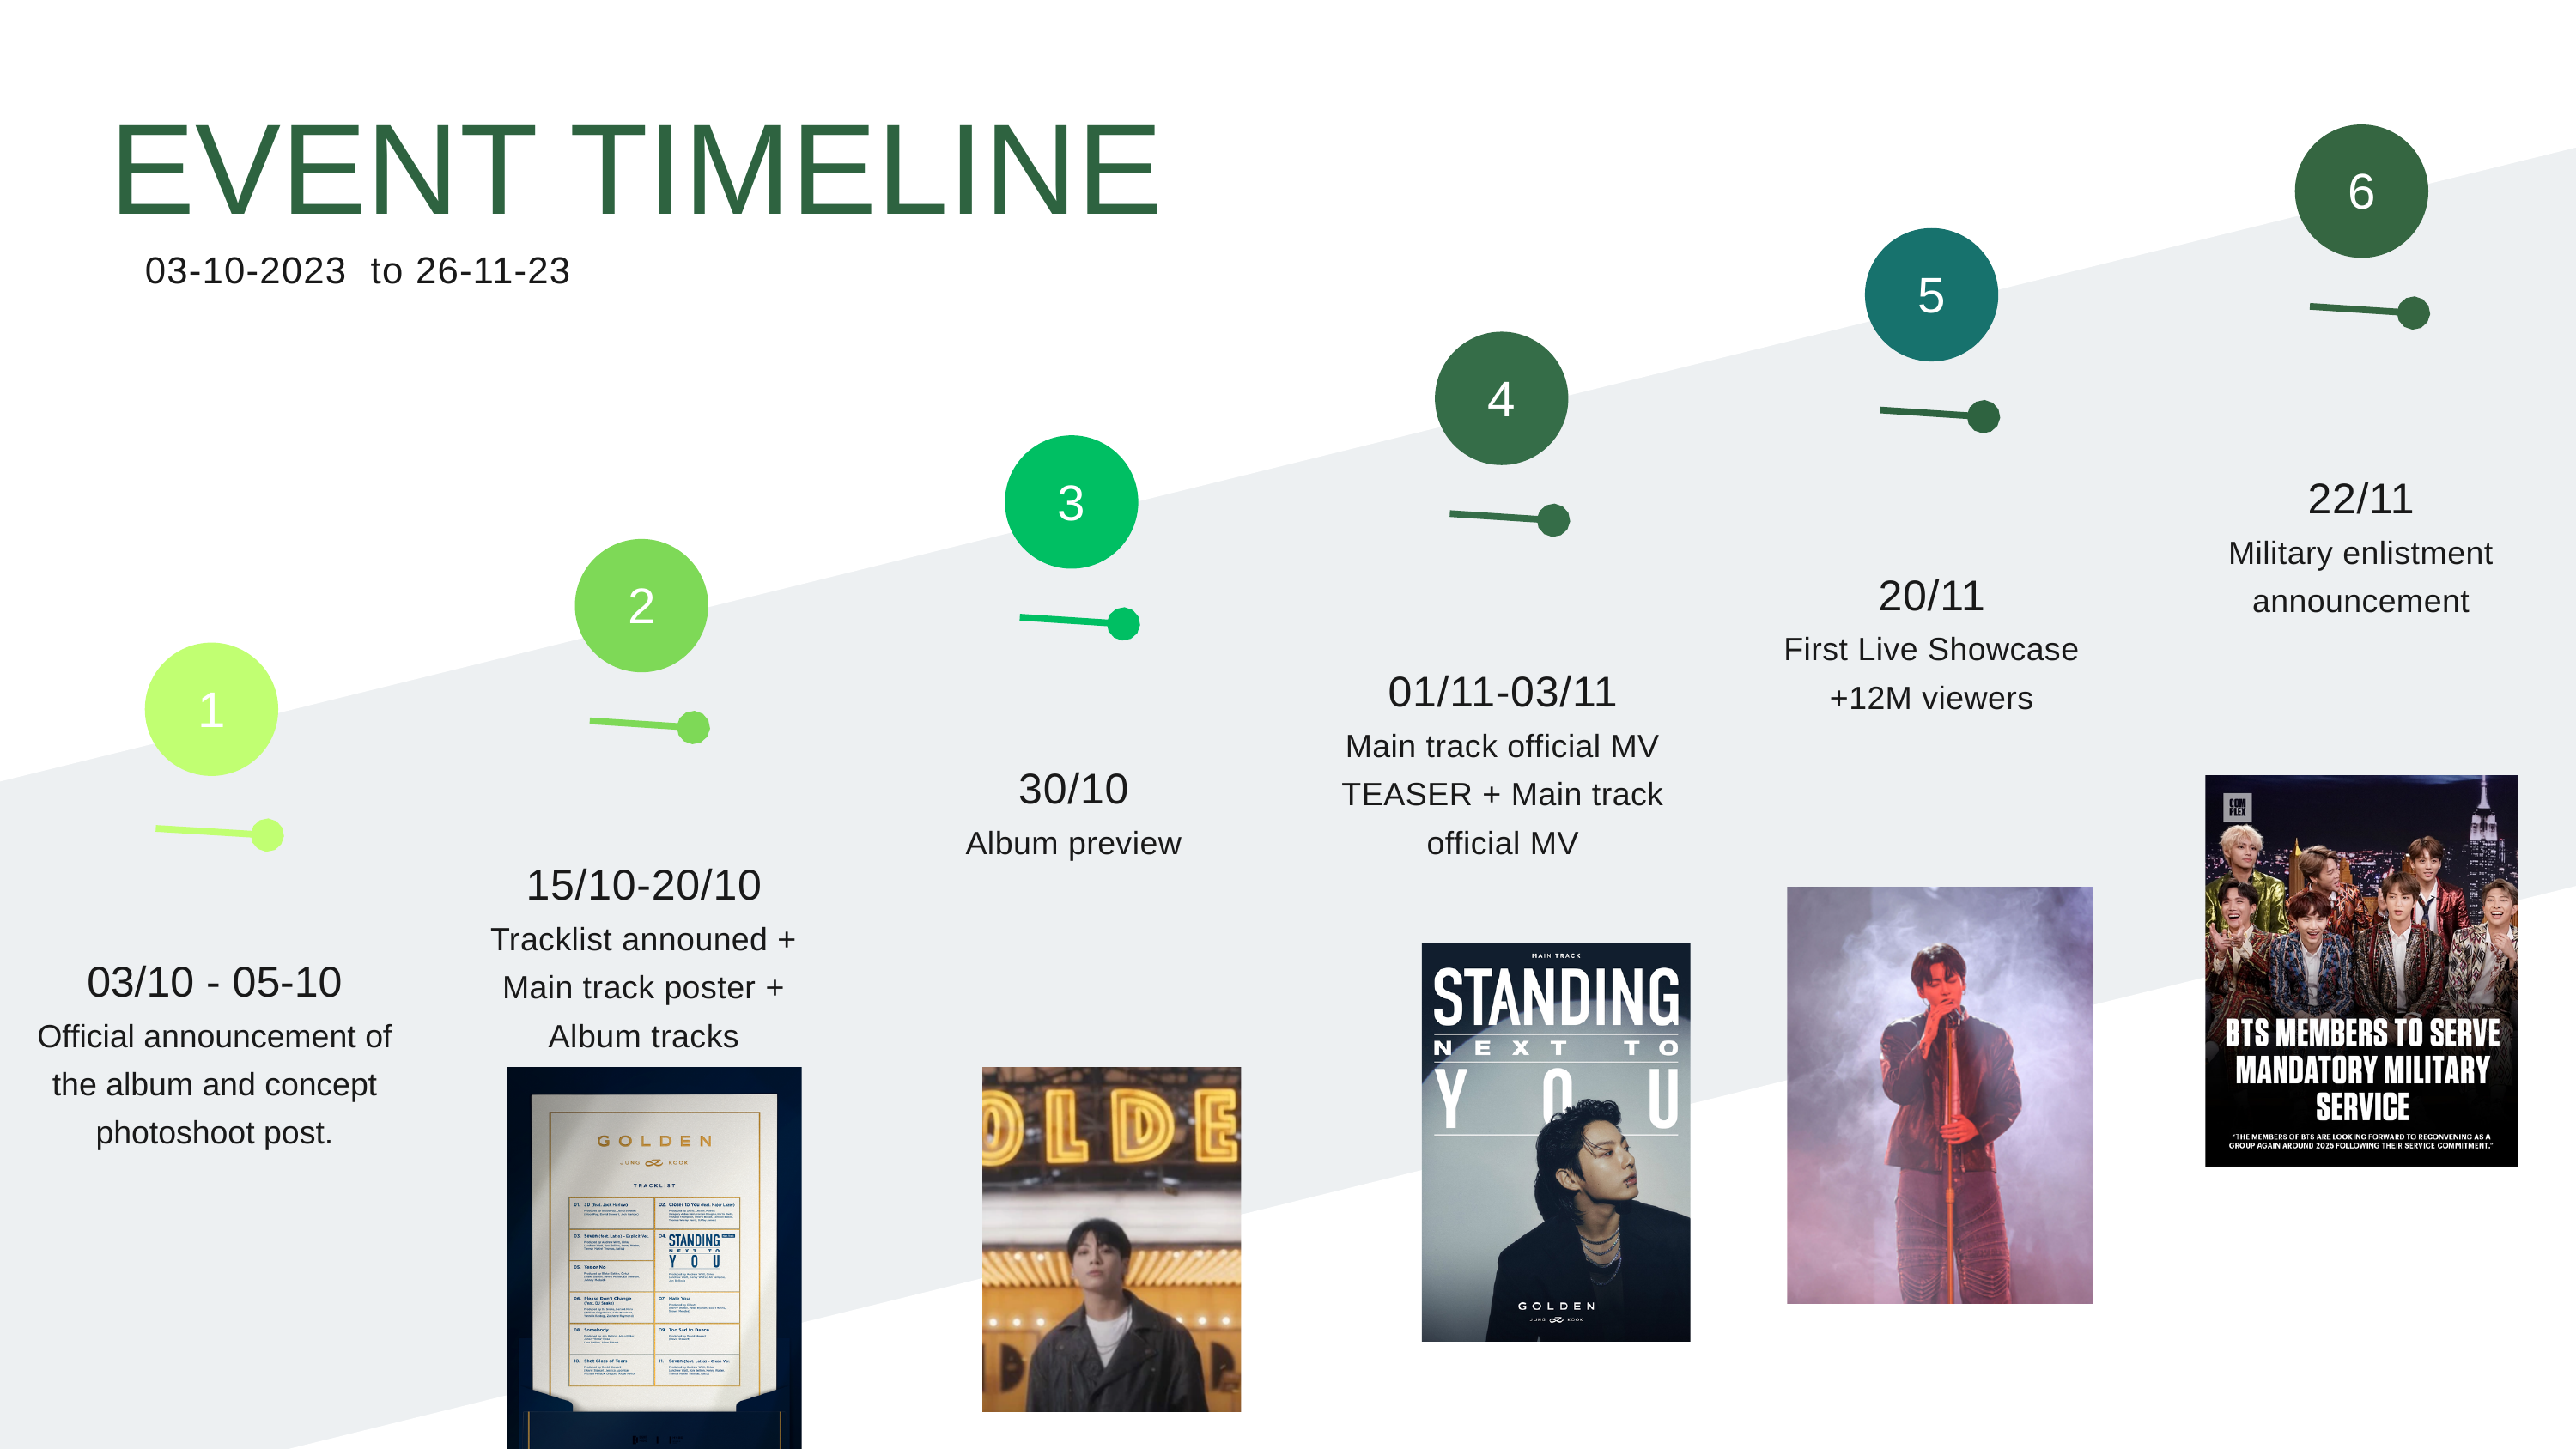

| 03/10 - 05-10 Official announcement of the album and concept photoshoot post. | 15/10-20/10 Tracklist announed + Main track poster + Album tracks | 30/10 Album preview | 01/11-03/11 Main track official MV TEASER + Main track official MV | 20/11 First Live Showcase +12M viewers | 22/11 Military enlistment announcement |
| --- | --- | --- | --- | --- | --- |
EVENT TIMELINE

6

5
03-10-2023  to 26-11-23

4

3

2

1